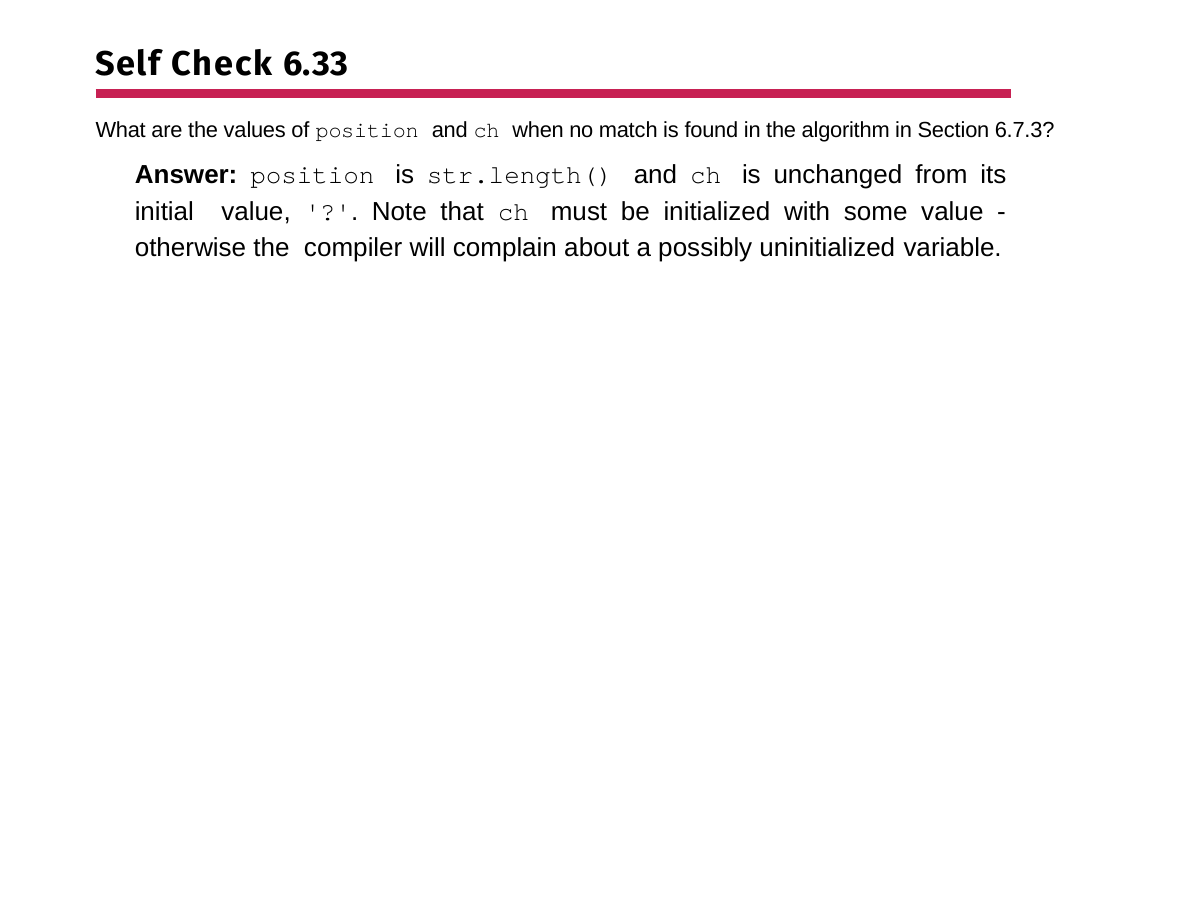

# Self Check 6.33
What are the values of position and ch when no match is found in the algorithm in Section 6.7.3?
Answer: position is str.length() and ch is unchanged from its initial  value, '?'. Note that ch must be initialized with some value - otherwise the  compiler will complain about a possibly uninitialized variable.